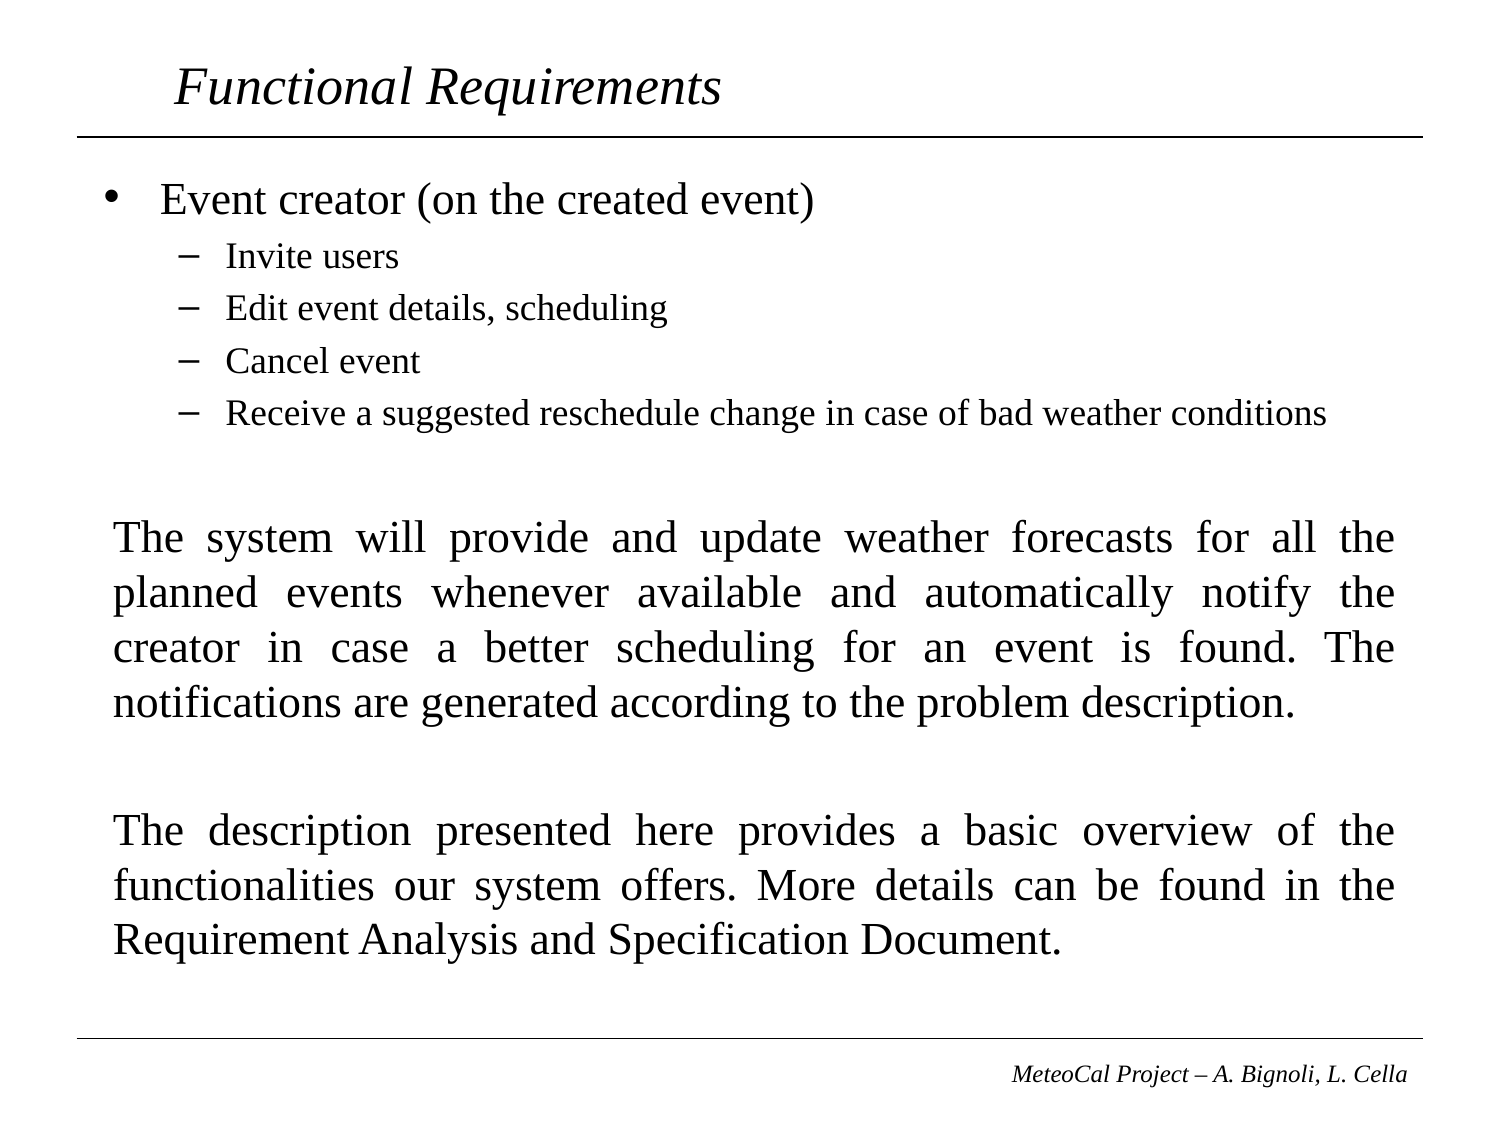

# Functional Requirements
Event creator (on the created event)
Invite users
Edit event details, scheduling
Cancel event
Receive a suggested reschedule change in case of bad weather conditions

The system will provide and update weather forecasts for all the planned events whenever available and automatically notify the creator in case a better scheduling for an event is found. The notifications are generated according to the problem description.

The description presented here provides a basic overview of the functionalities our system offers. More details can be found in the Requirement Analysis and Specification Document.

MeteoCal Project – A. Bignoli, L. Cella